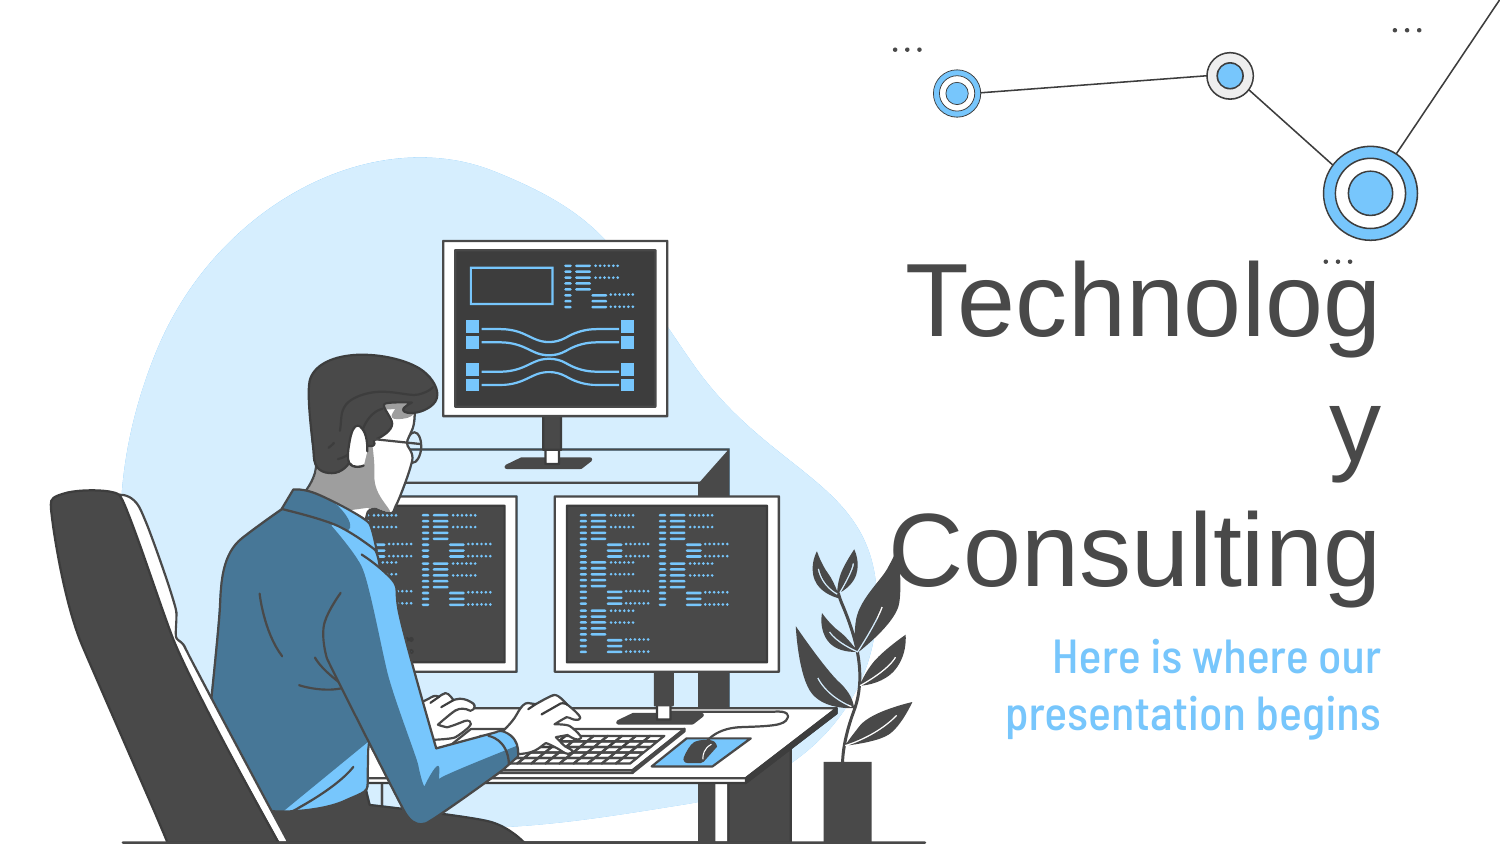

# Technology Consulting
Here is where our
presentation begins